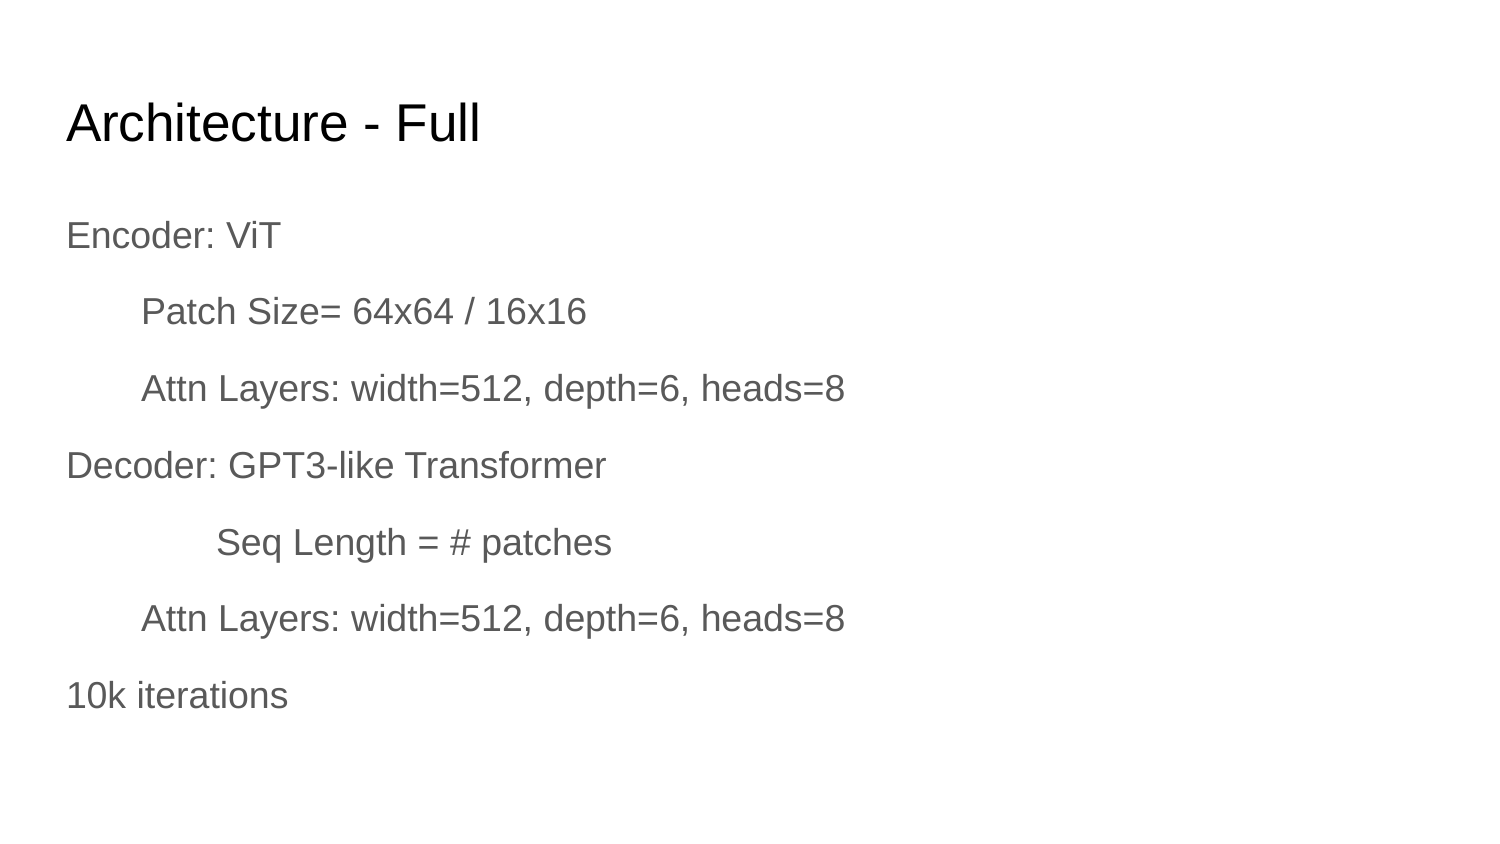

# Architecture - Full
Encoder: ViT
Patch Size= 64x64 / 16x16
Attn Layers: width=512, depth=6, heads=8
Decoder: GPT3-like Transformer
	Seq Length = # patches
Attn Layers: width=512, depth=6, heads=8
10k iterations